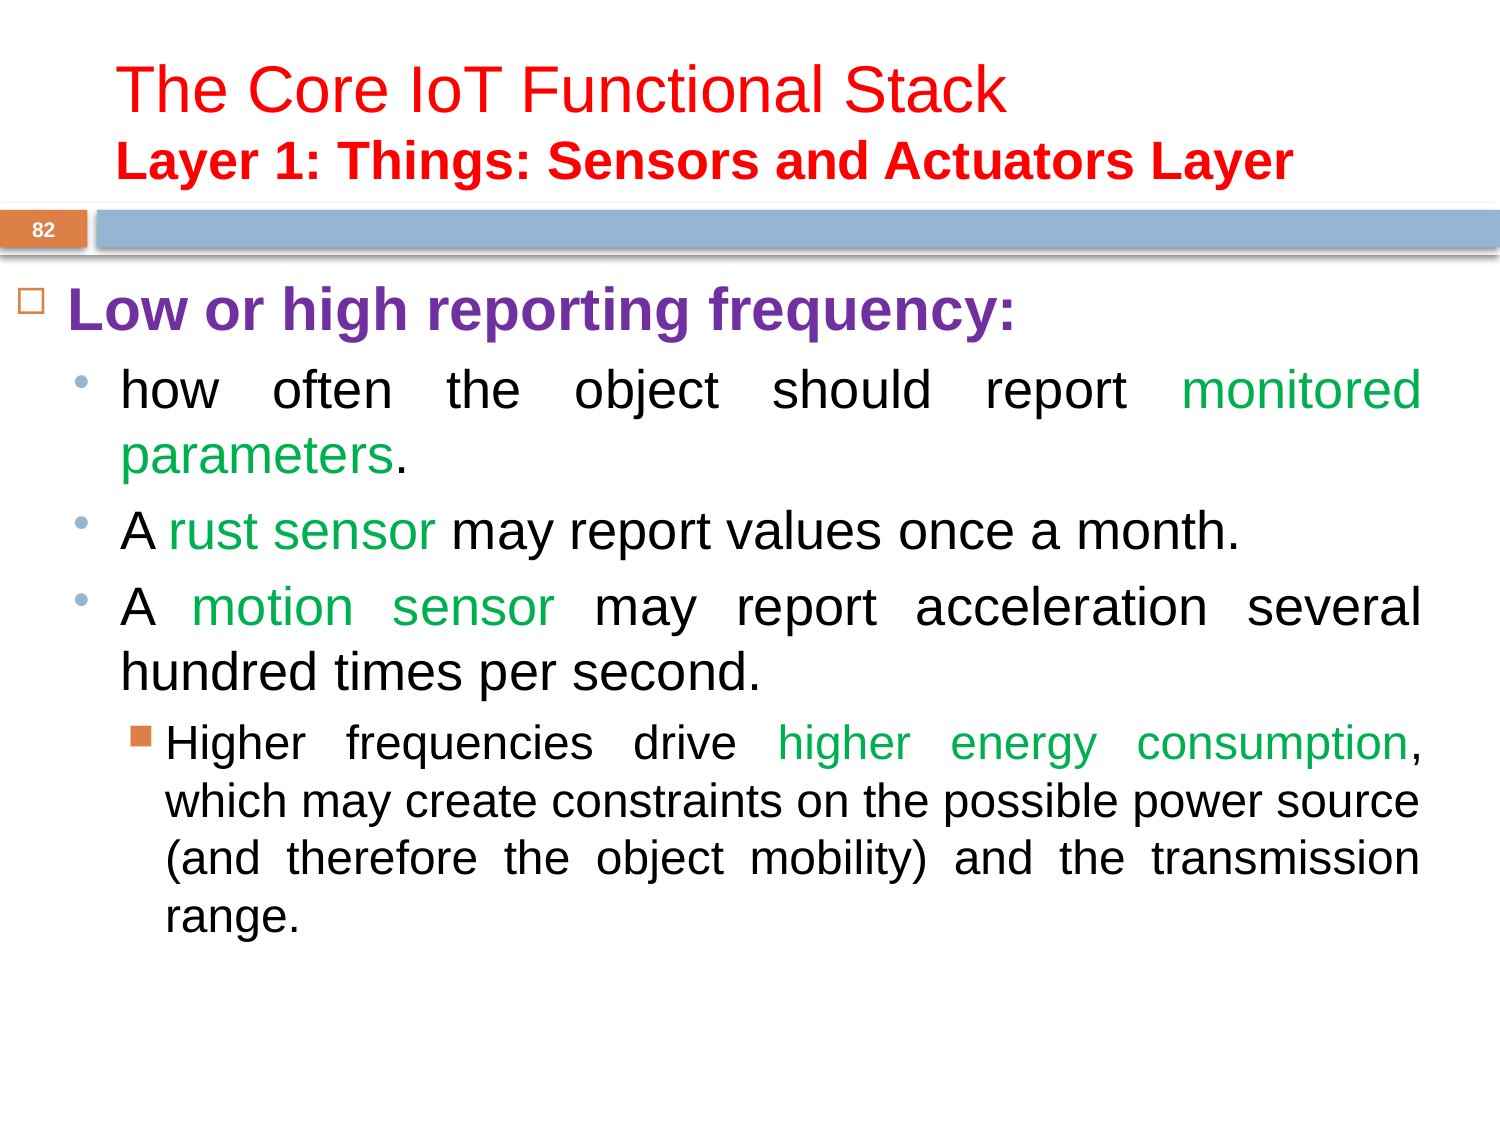

# The Core IoT Functional Stack Layer 1: Things: Sensors and Actuators Layer
82
Low or high reporting frequency:
how often the object should report monitored parameters.
A rust sensor may report values once a month.
A motion sensor may report acceleration several hundred times per second.
Higher frequencies drive higher energy consumption, which may create constraints on the possible power source (and therefore the object mobility) and the transmission range.